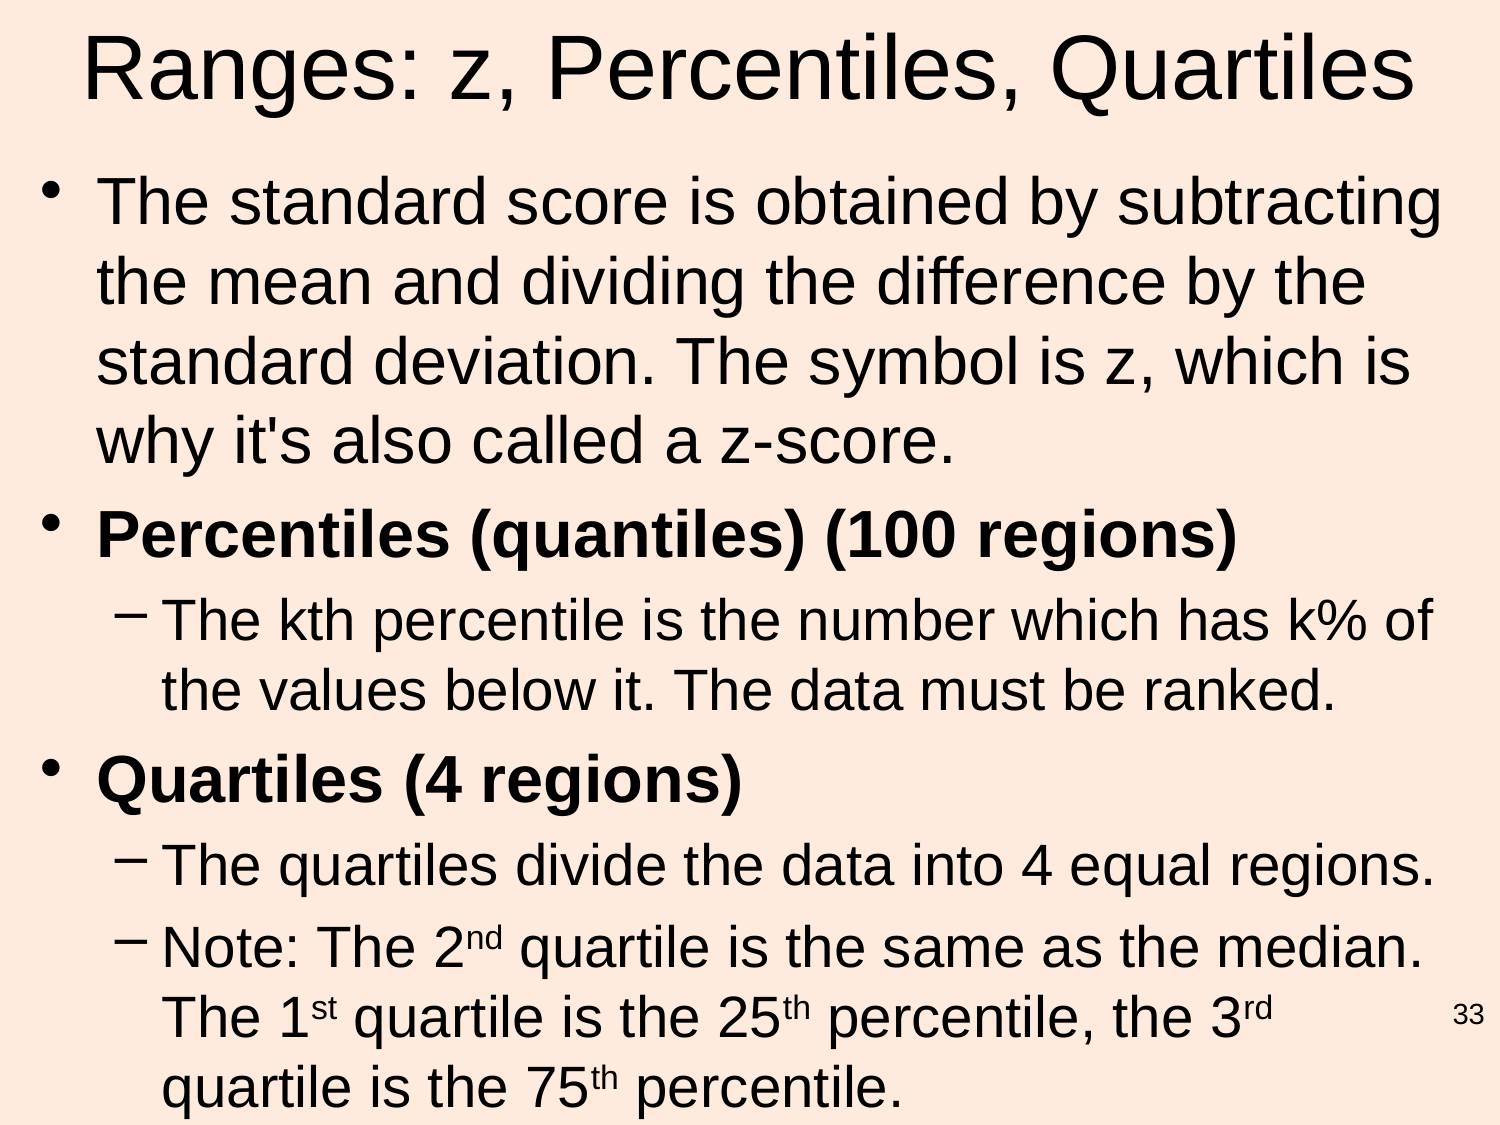

# Ranges: z, Percentiles, Quartiles
The standard score is obtained by subtracting the mean and dividing the difference by the standard deviation. The symbol is z, which is why it's also called a z-score.
Percentiles (quantiles) (100 regions)
The kth percentile is the number which has k% of the values below it. The data must be ranked.
Quartiles (4 regions)
The quartiles divide the data into 4 equal regions.
Note: The 2nd quartile is the same as the median. The 1st quartile is the 25th percentile, the 3rd quartile is the 75th percentile.
33